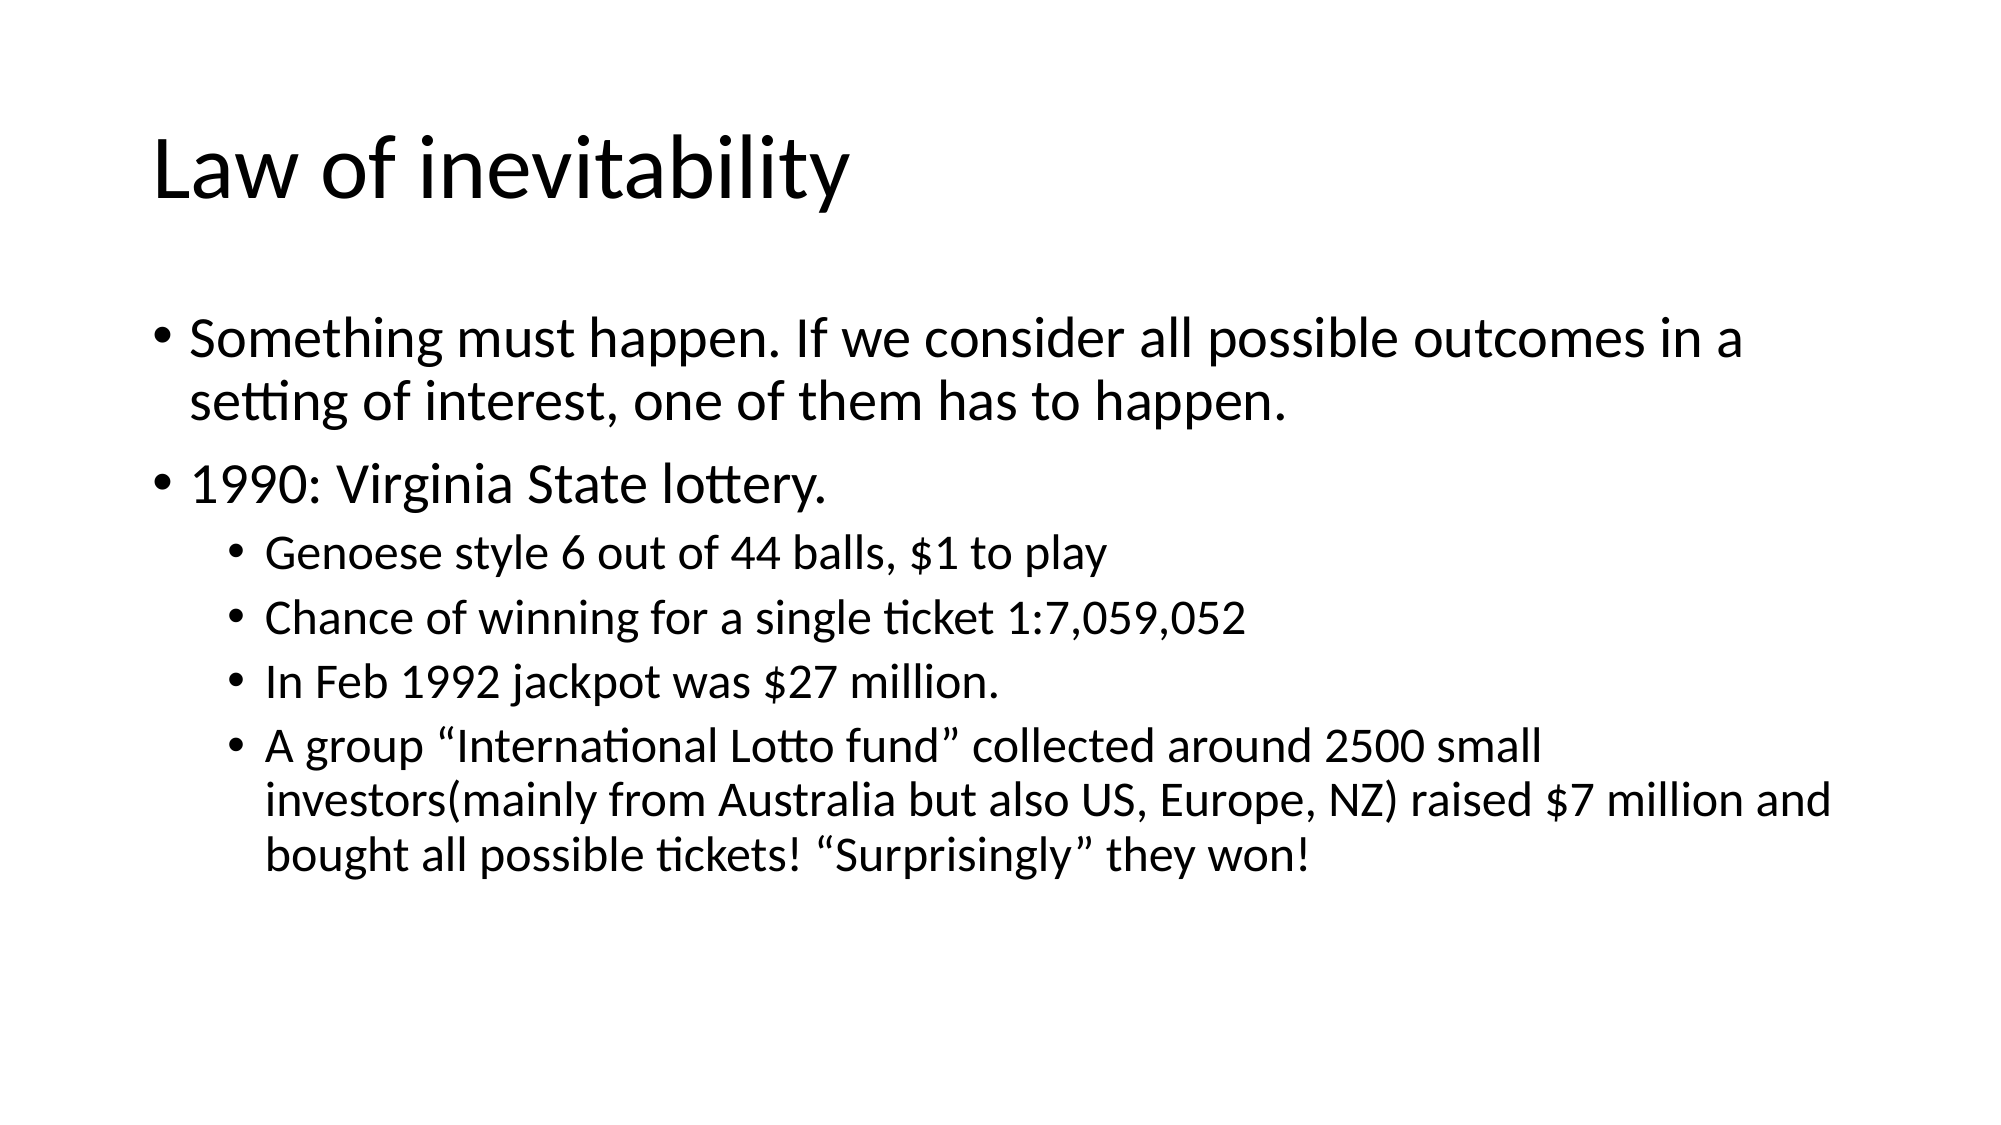

# Law of inevitability
Something must happen. If we consider all possible outcomes in a setting of interest, one of them has to happen.
1990: Virginia State lottery.
Genoese style 6 out of 44 balls, $1 to play
Chance of winning for a single ticket 1:7,059,052
In Feb 1992 jackpot was $27 million.
A group “International Lotto fund” collected around 2500 small investors(mainly from Australia but also US, Europe, NZ) raised $7 million and bought all possible tickets! “Surprisingly” they won!